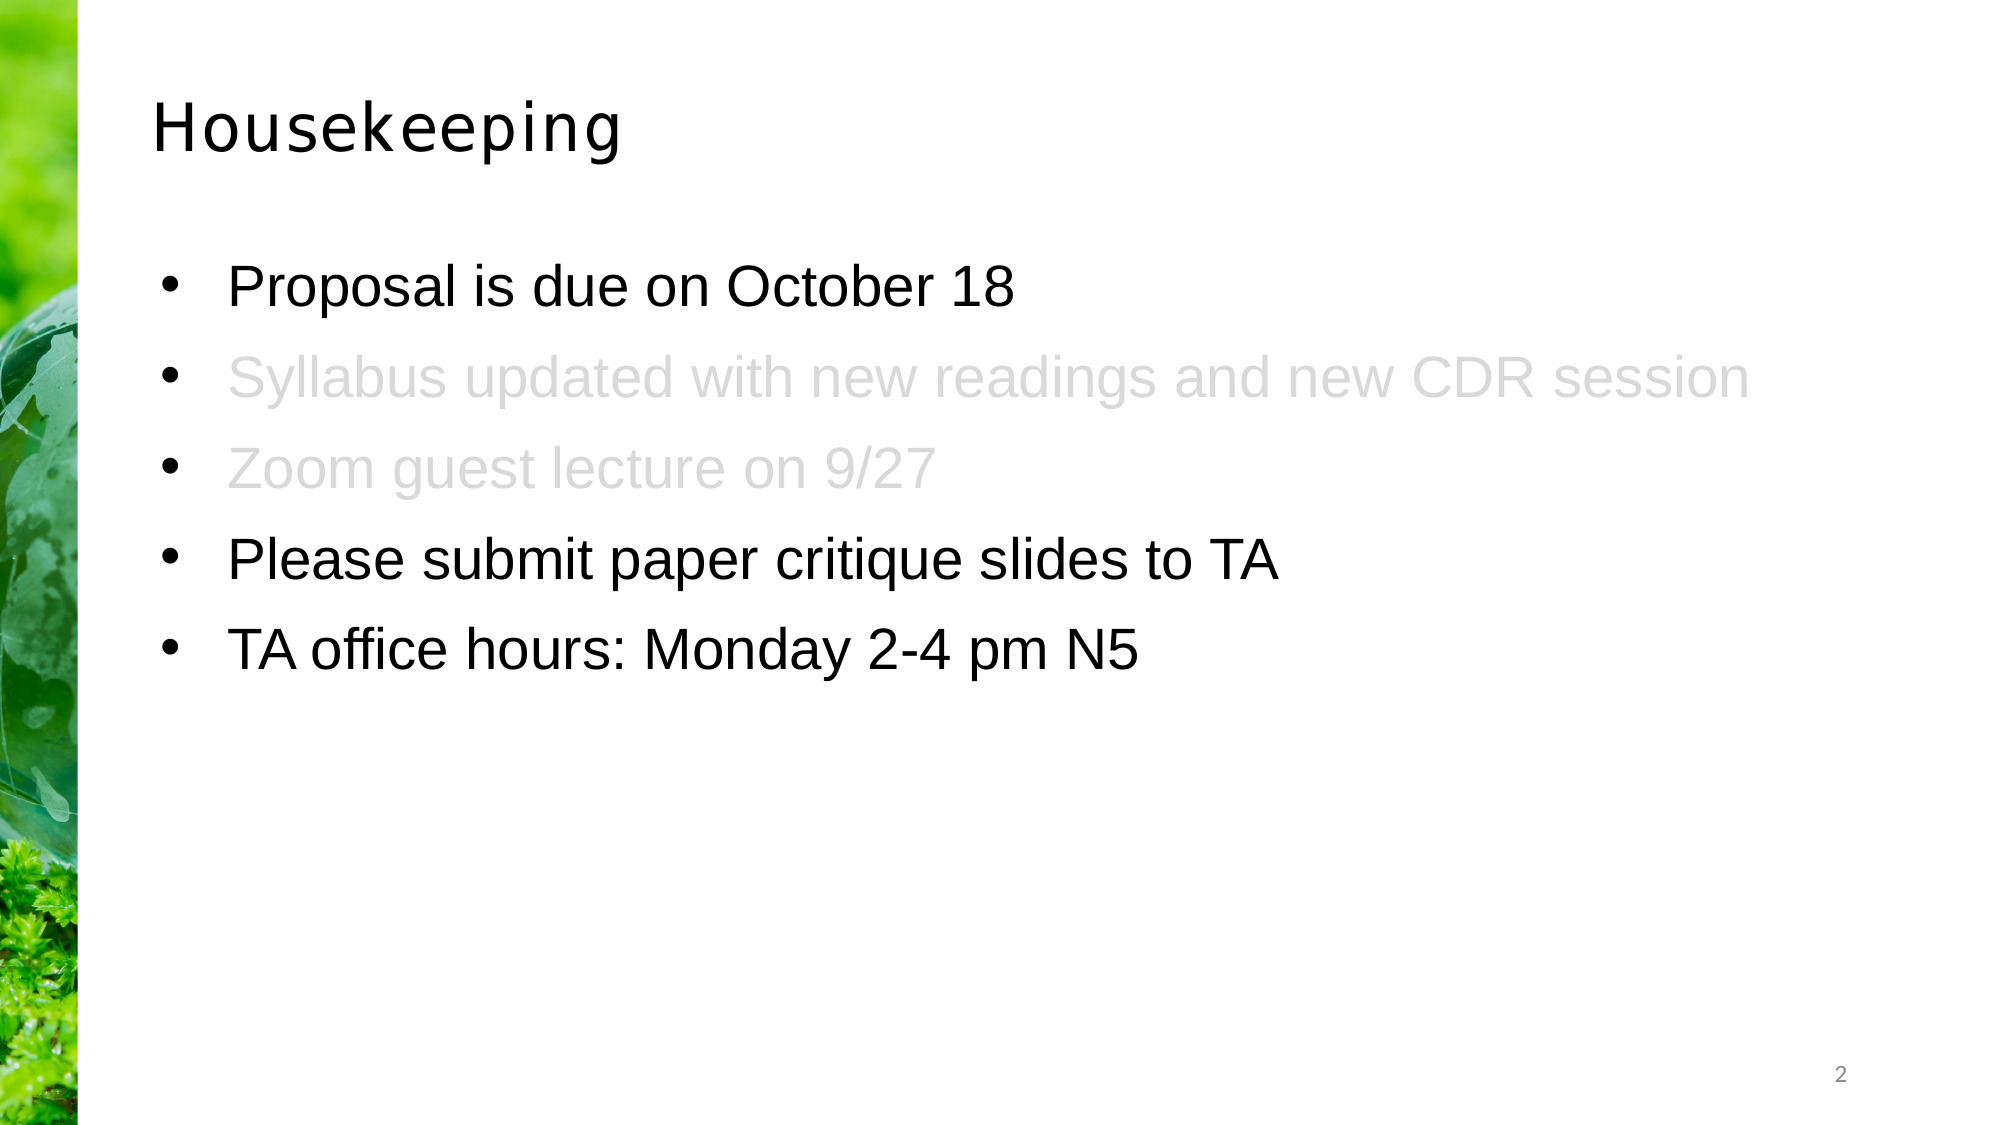

# Housekeeping
Proposal is due on October 18
Syllabus updated with new readings and new CDR session
Zoom guest lecture on 9/27
Please submit paper critique slides to TA
TA office hours: Monday 2-4 pm N5